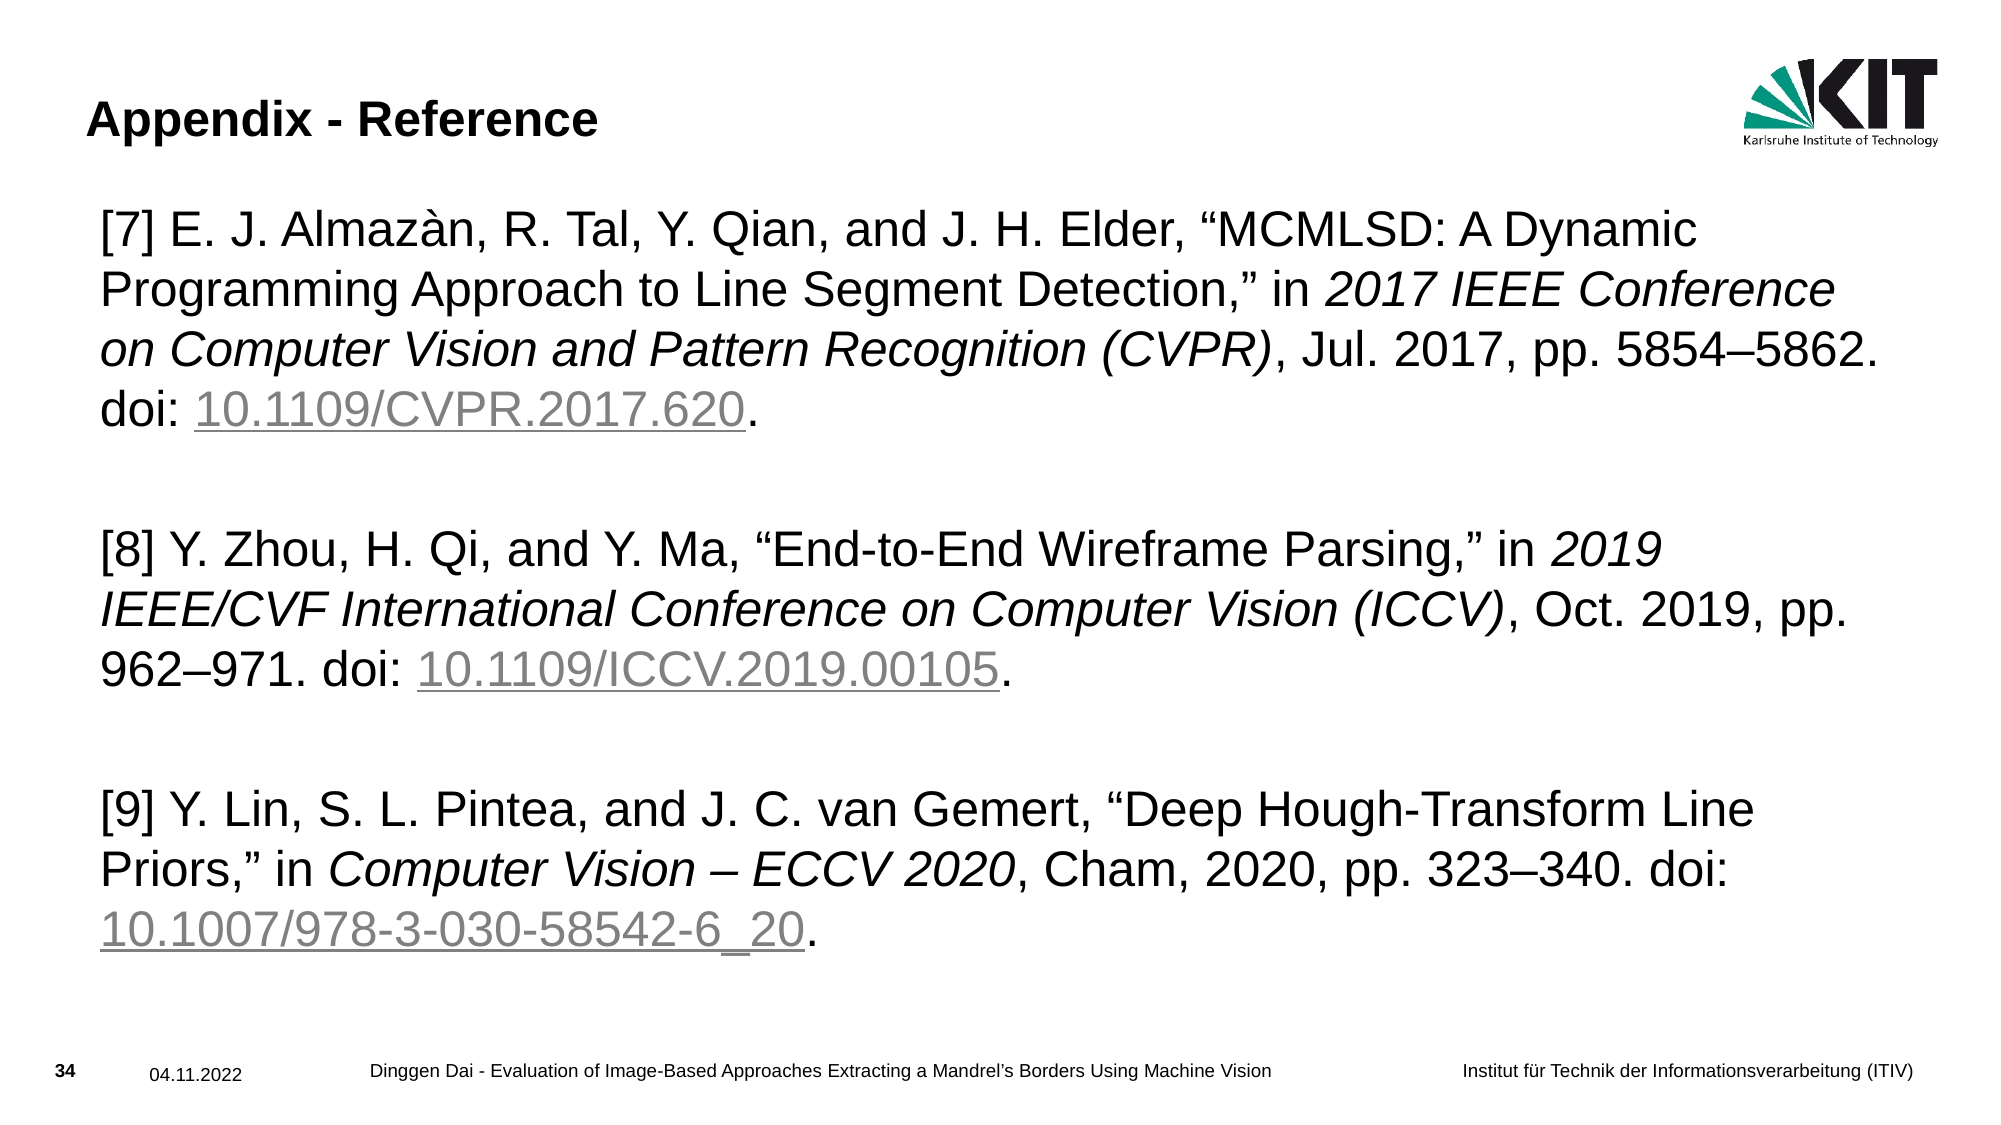

# Appendix - Reference
[7] E. J. Almazàn, R. Tal, Y. Qian, and J. H. Elder, “MCMLSD: A Dynamic Programming Approach to Line Segment Detection,” in 2017 IEEE Conference on Computer Vision and Pattern Recognition (CVPR), Jul. 2017, pp. 5854–5862. doi: 10.1109/CVPR.2017.620.

[8] Y. Zhou, H. Qi, and Y. Ma, “End-to-End Wireframe Parsing,” in 2019 IEEE/CVF International Conference on Computer Vision (ICCV), Oct. 2019, pp. 962–971. doi: 10.1109/ICCV.2019.00105.

[9] Y. Lin, S. L. Pintea, and J. C. van Gemert, “Deep Hough-Transform Line Priors,” in Computer Vision – ECCV 2020, Cham, 2020, pp. 323–340. doi: 10.1007/978-3-030-58542-6_20.

Dinggen Dai - Evaluation of Image-Based Approaches Extracting a Mandrel’s Borders Using Machine Vision